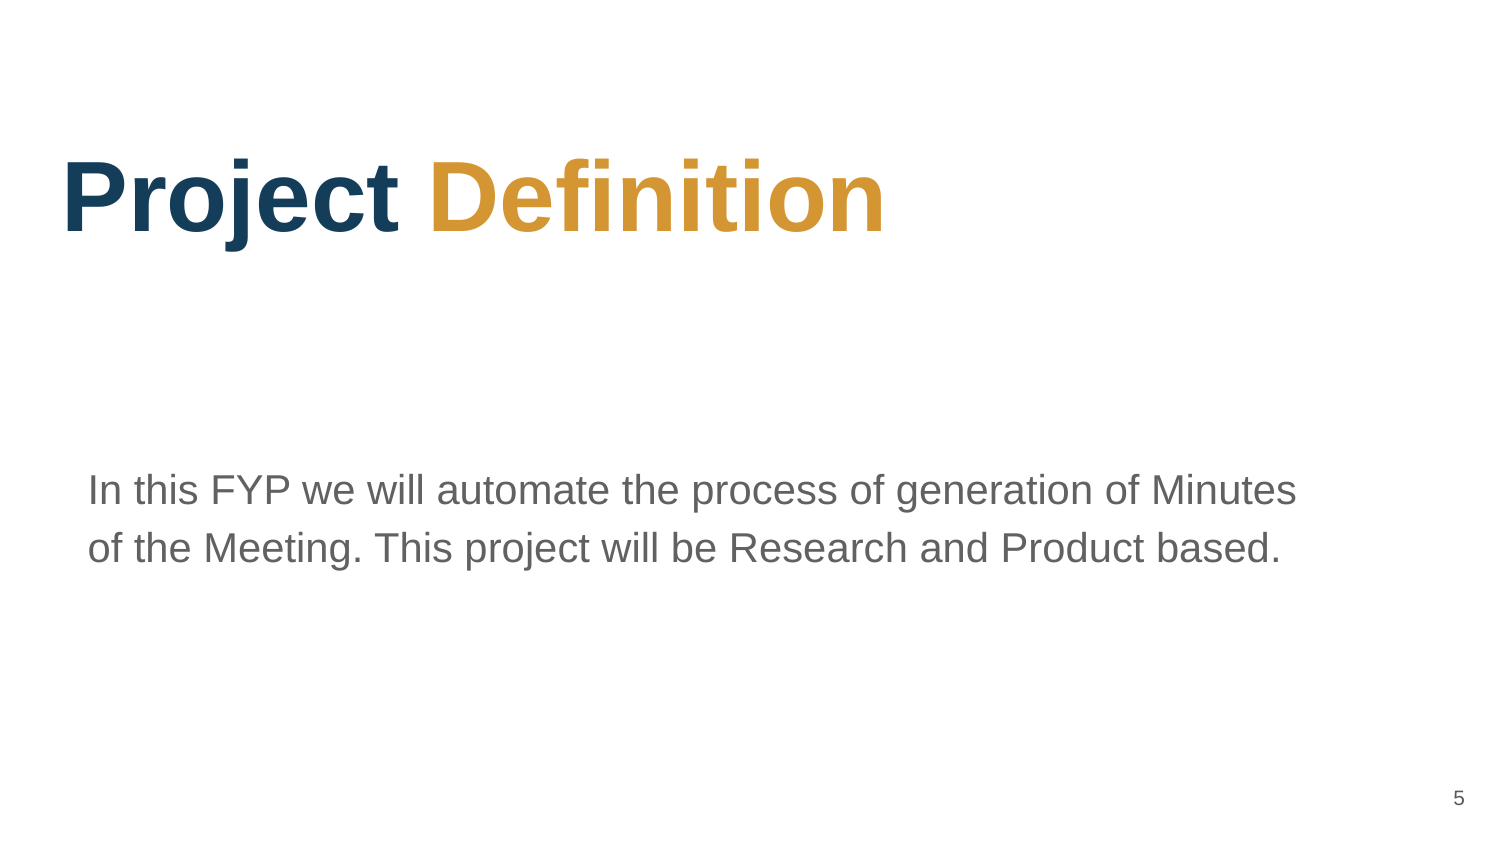

Project Definition
In this FYP we will automate the process of generation of Minutes of the Meeting. This project will be Research and Product based.
5